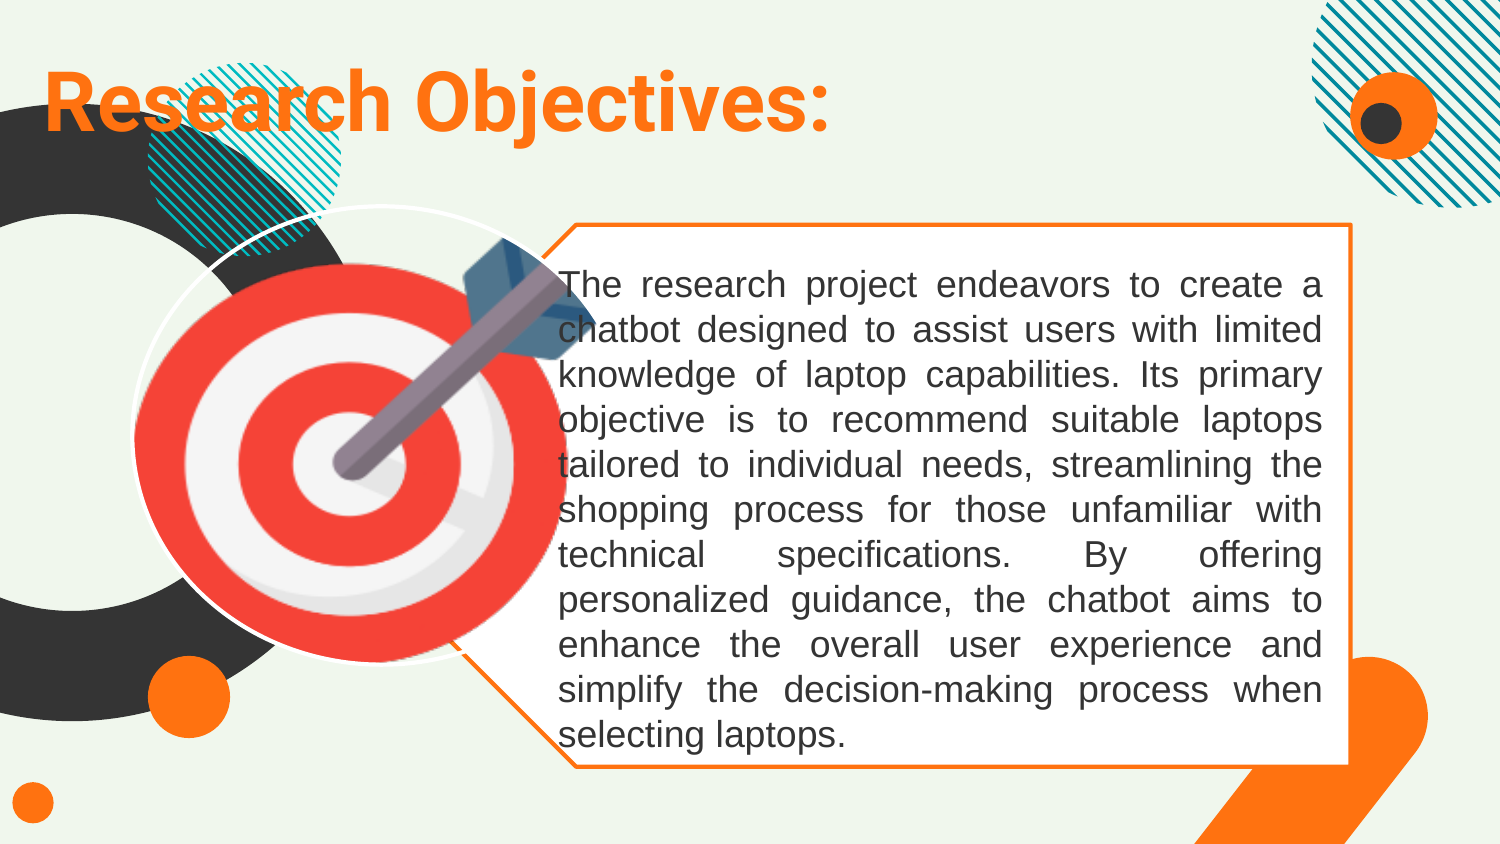

Research Objectives:

The research project endeavors to create a chatbot designed to assist users with limited knowledge of laptop capabilities. Its primary objective is to recommend suitable laptops tailored to individual needs, streamlining the shopping process for those unfamiliar with technical specifications. By offering personalized guidance, the chatbot aims to enhance the overall user experience and simplify the decision-making process when selecting laptops.